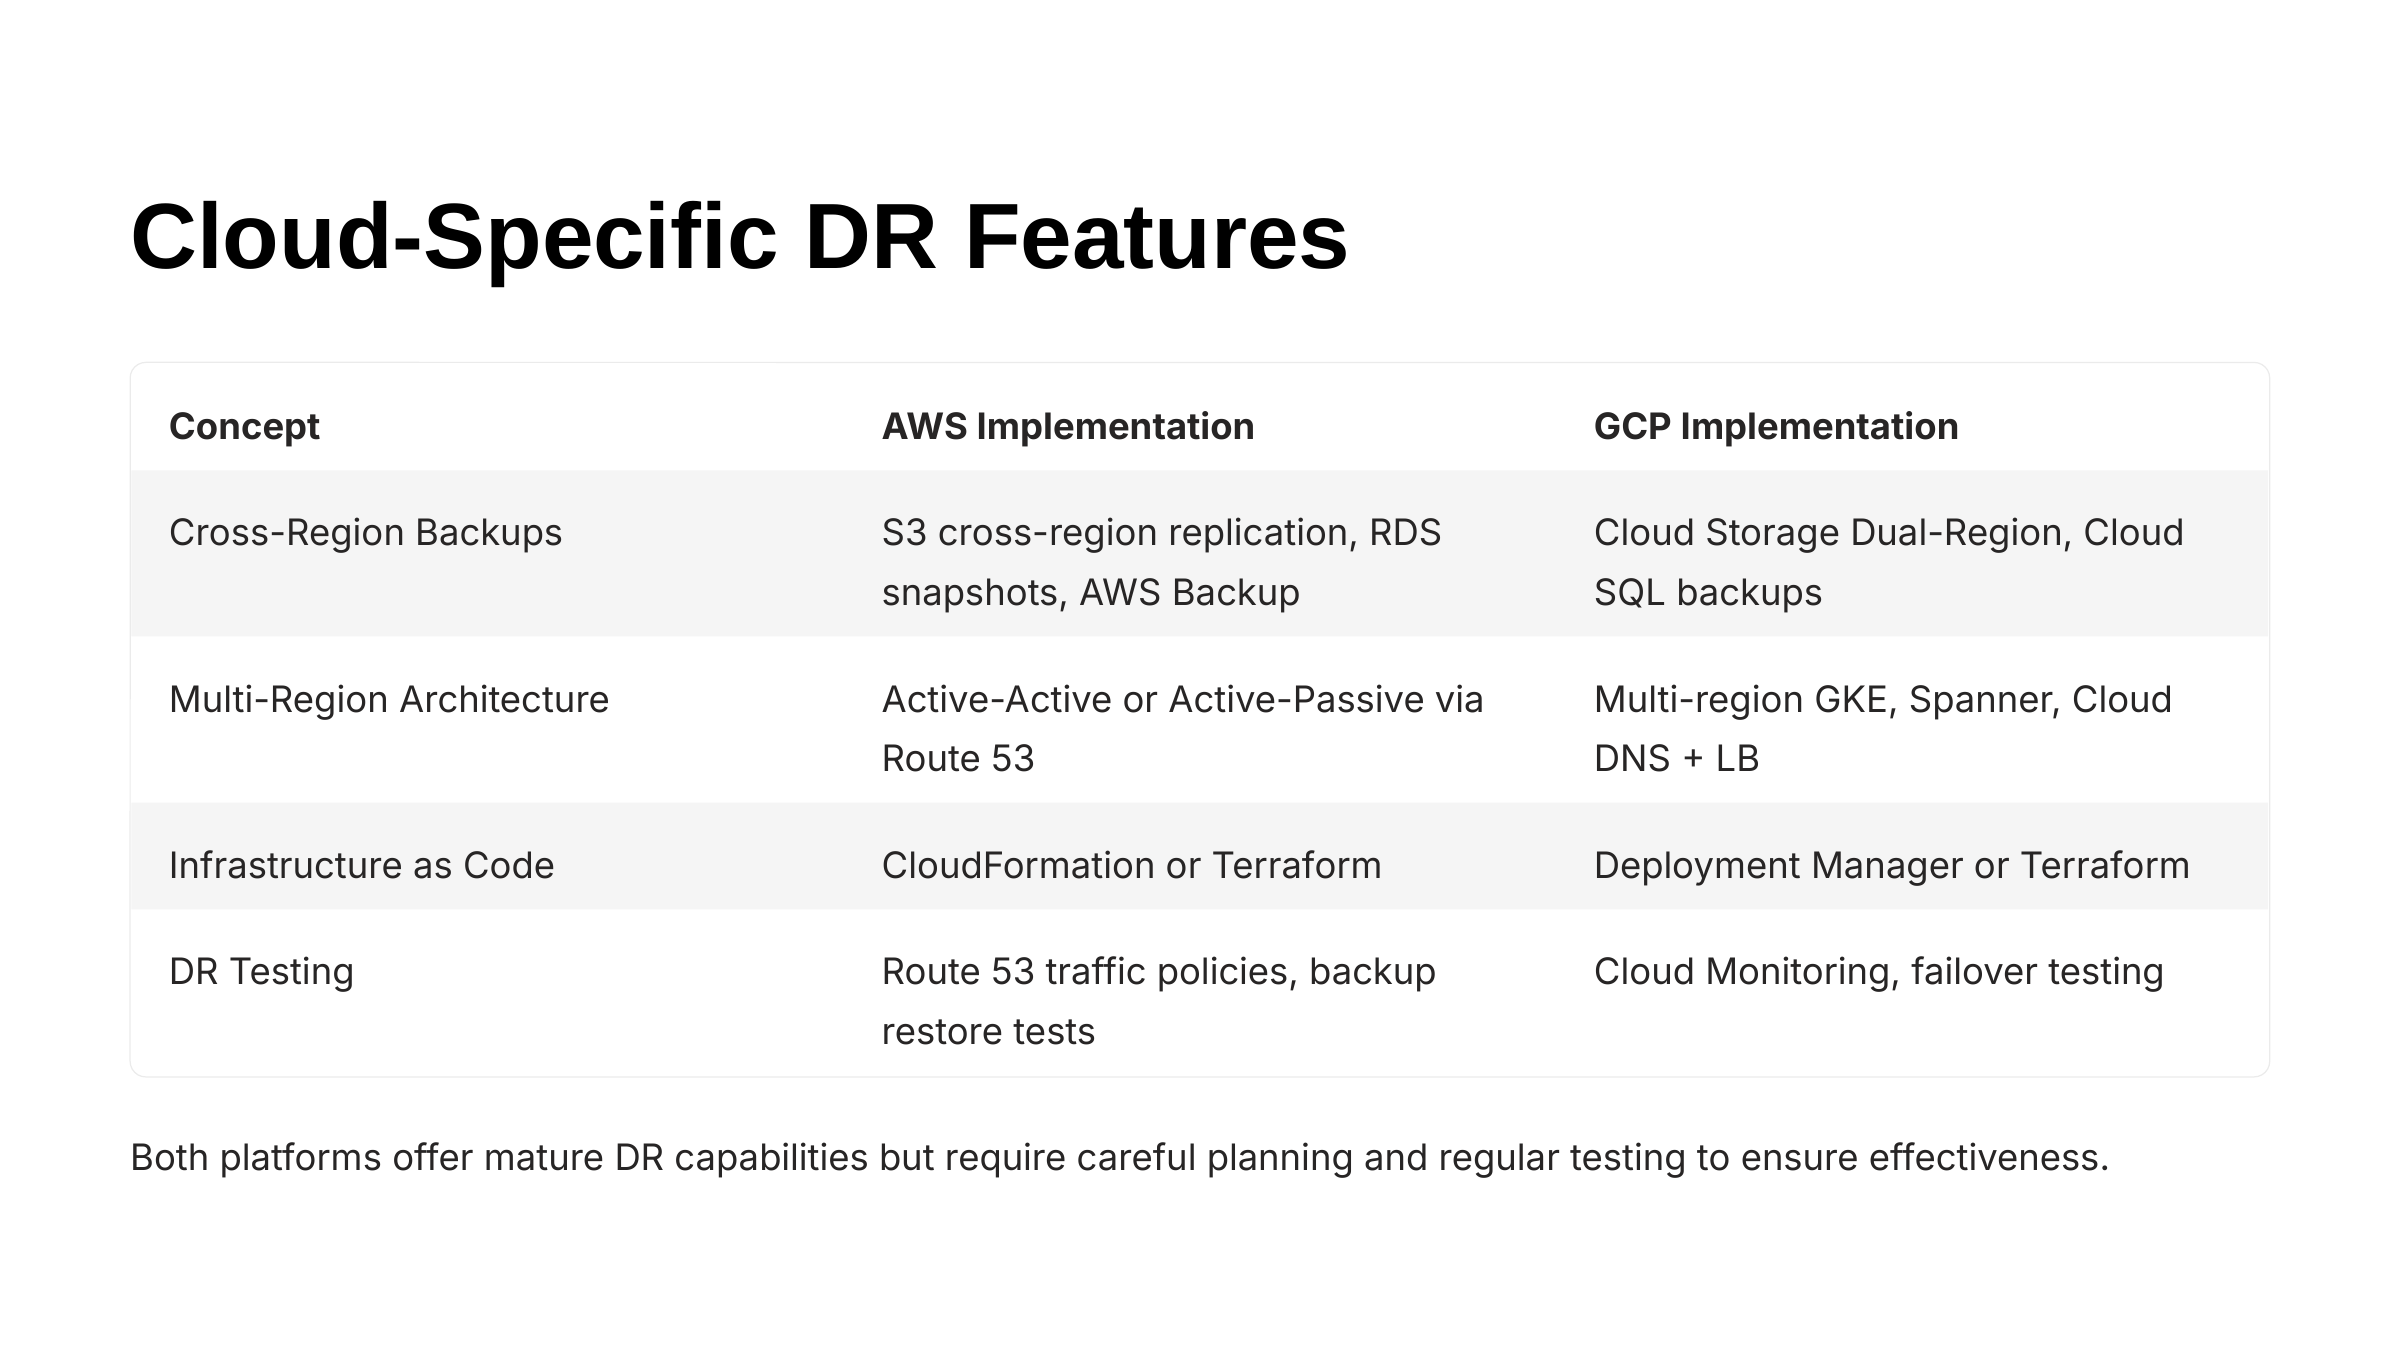

Cloud-Specific DR Features

Concept
AWS Implementation
GCP Implementation

Cross-Region Backups
S3 cross-region replication, RDS snapshots, AWS Backup
Cloud Storage Dual-Region, Cloud SQL backups

Multi-Region Architecture
Active-Active or Active-Passive via Route 53
Multi-region GKE, Spanner, Cloud DNS + LB

Infrastructure as Code
CloudFormation or Terraform
Deployment Manager or Terraform

DR Testing
Route 53 traffic policies, backup restore tests
Cloud Monitoring, failover testing
Both platforms offer mature DR capabilities but require careful planning and regular testing to ensure effectiveness.